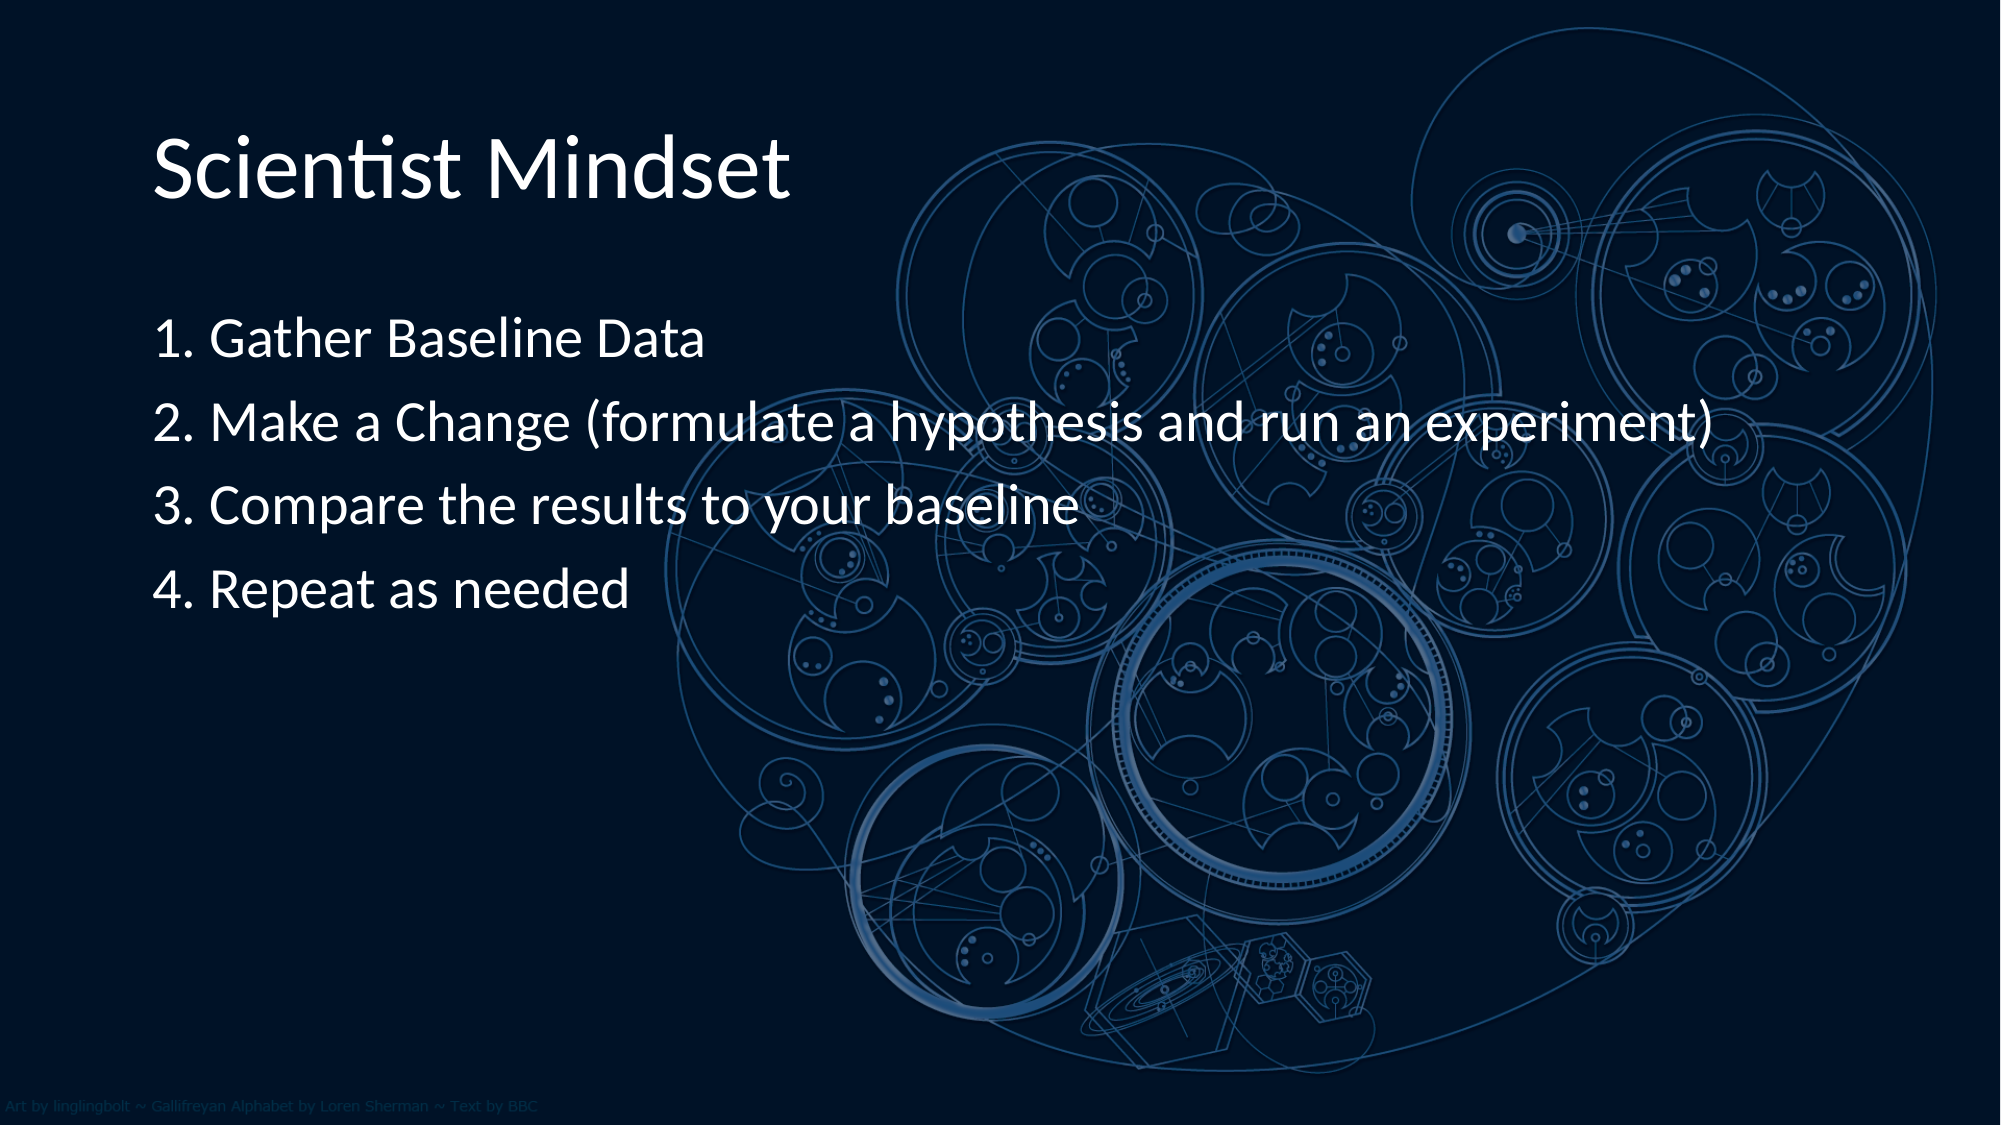

# Scientist Mindset
1. Gather Baseline Data
2. Make a Change (formulate a hypothesis and run an experiment)
3. Compare the results to your baseline
4. Repeat as needed